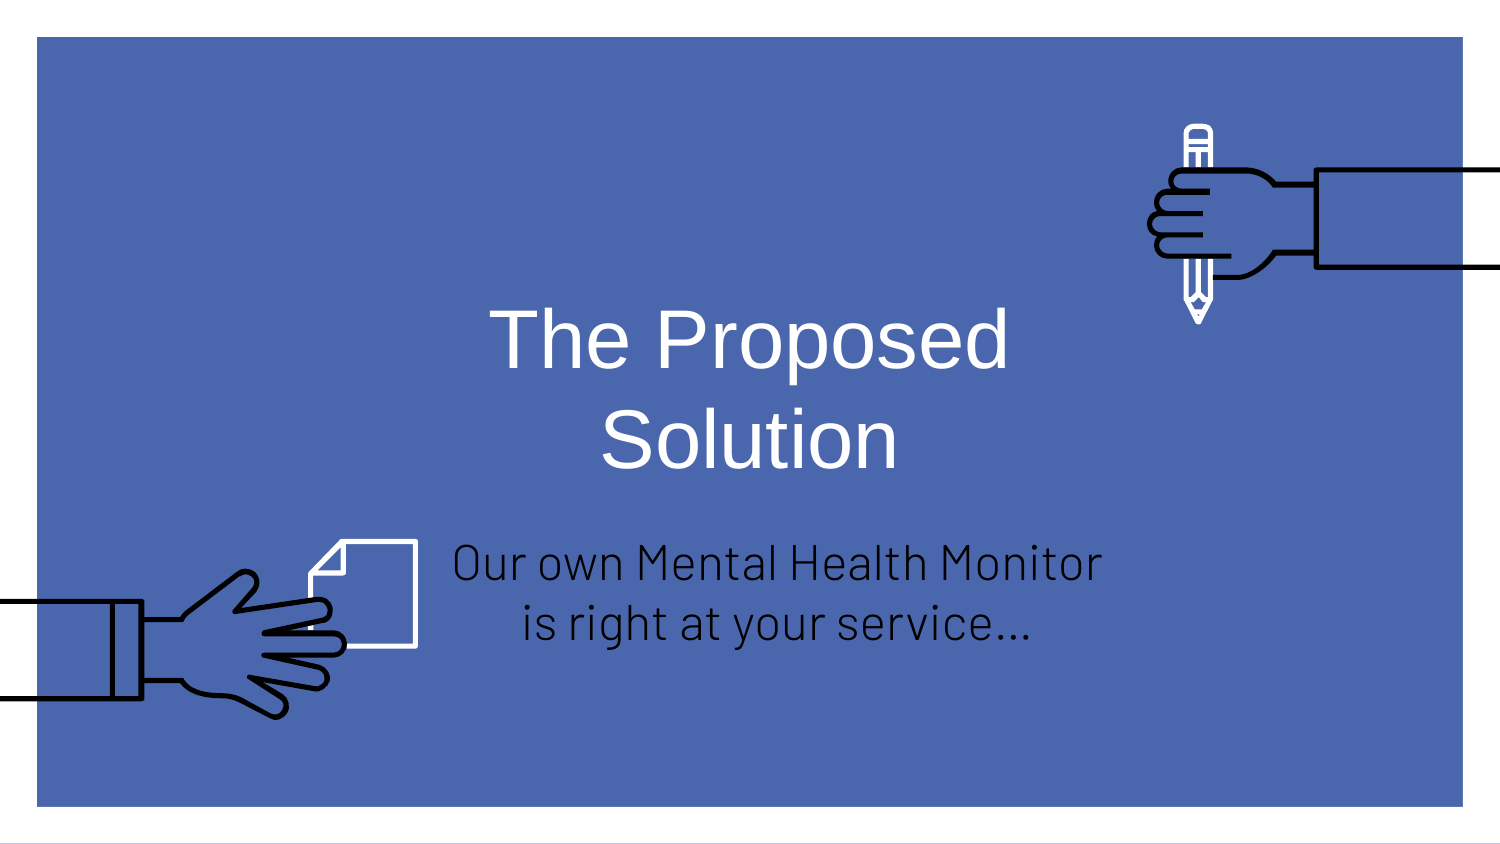

# The Proposed Solution
Our own Mental Health Monitor is right at your service…